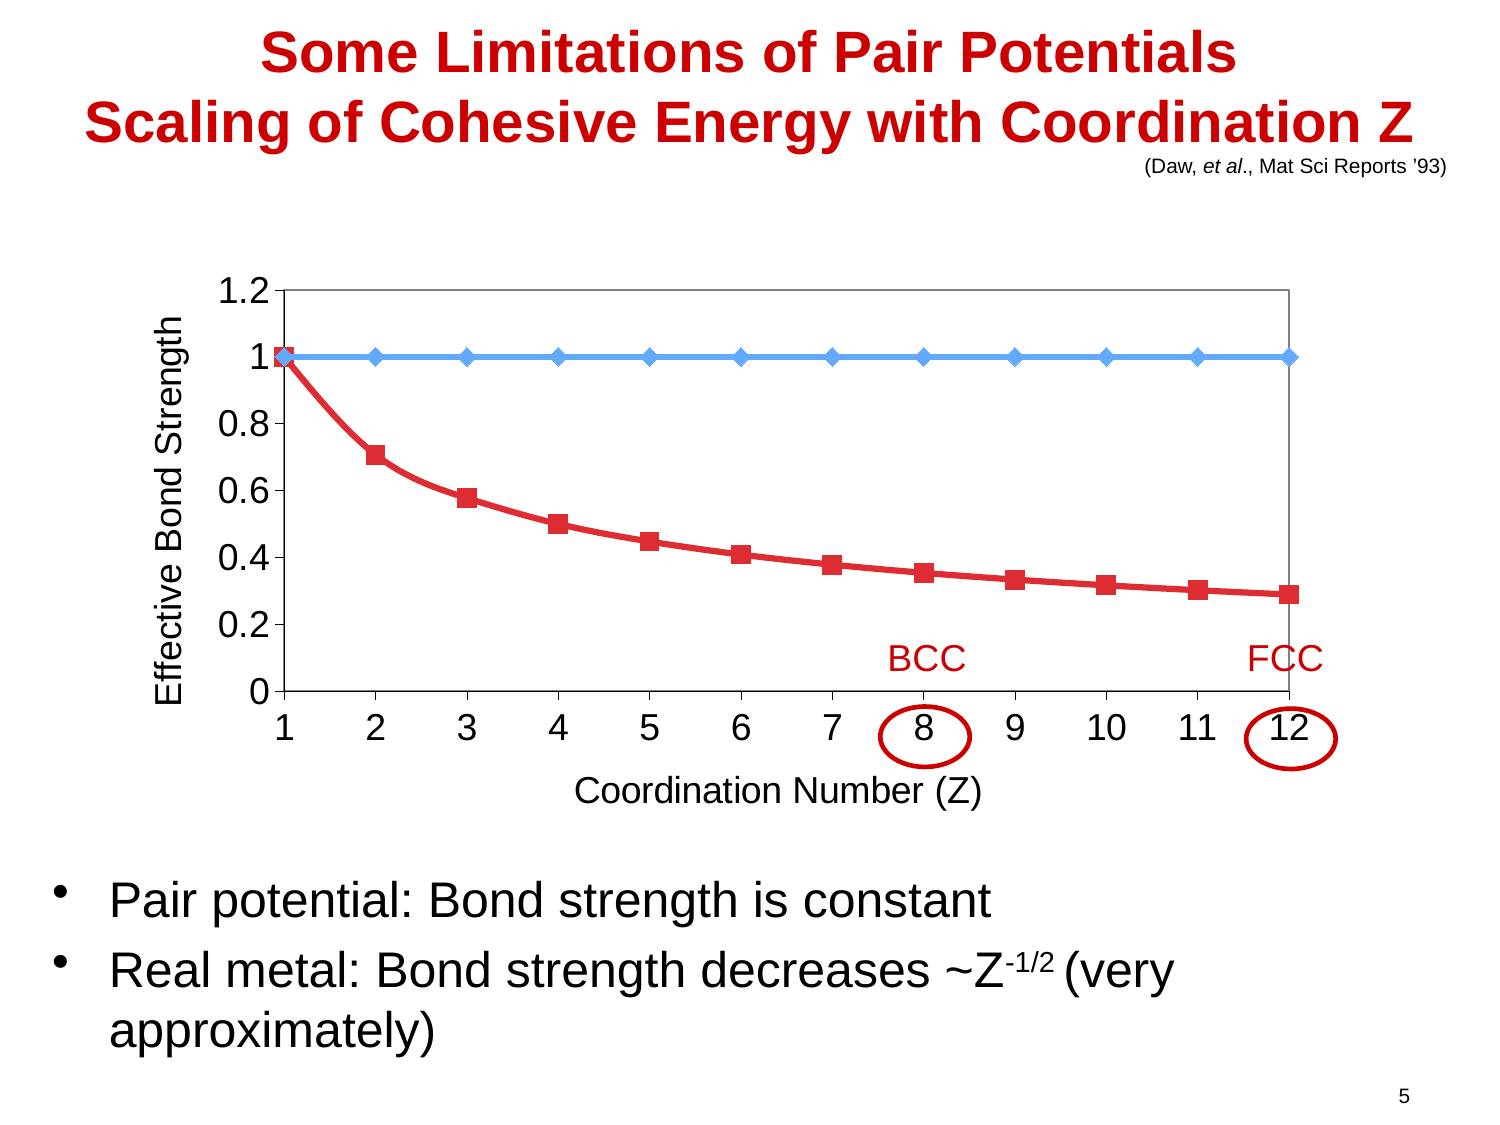

# Some Limitations of Pair Potentials Scaling of Cohesive Energy with Coordination Z
(Daw, et al., Mat Sci Reports ’93)

### Chart

| Category |  |  |
|---|---|---|
BCC
FCC

Pair potential: Bond strength is constant
Real metal: Bond strength decreases ~Z-1/2 (very approximately)

5